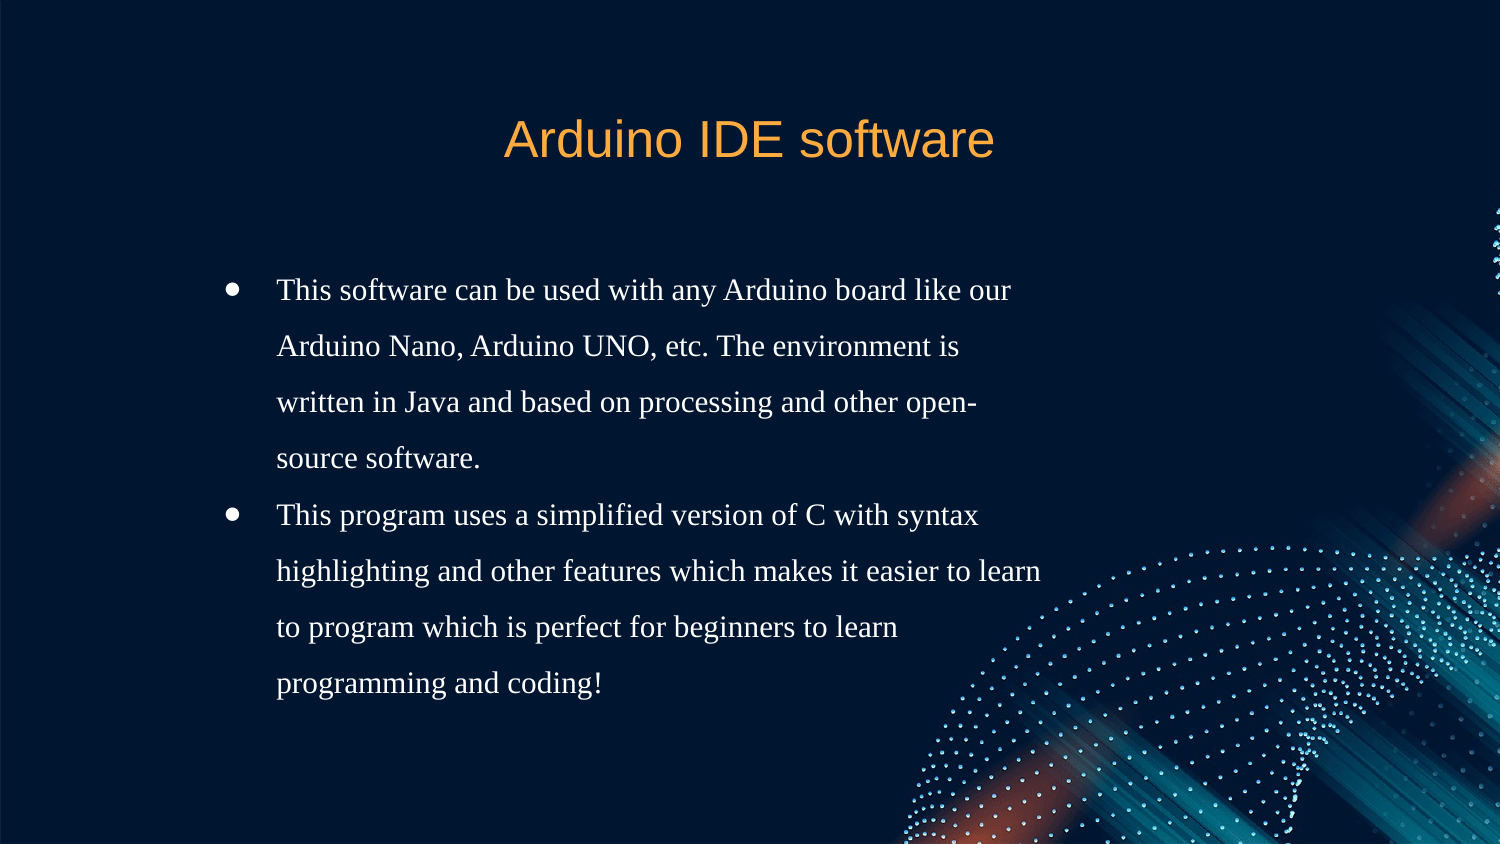

Arduino IDE software
# This software can be used with any Arduino board like our Arduino Nano, Arduino UNO, etc. The environment is written in Java and based on processing and other open-source software.
This program uses a simplified version of C with syntax highlighting and other features which makes it easier to learn to program which is perfect for beginners to learn programming and coding!